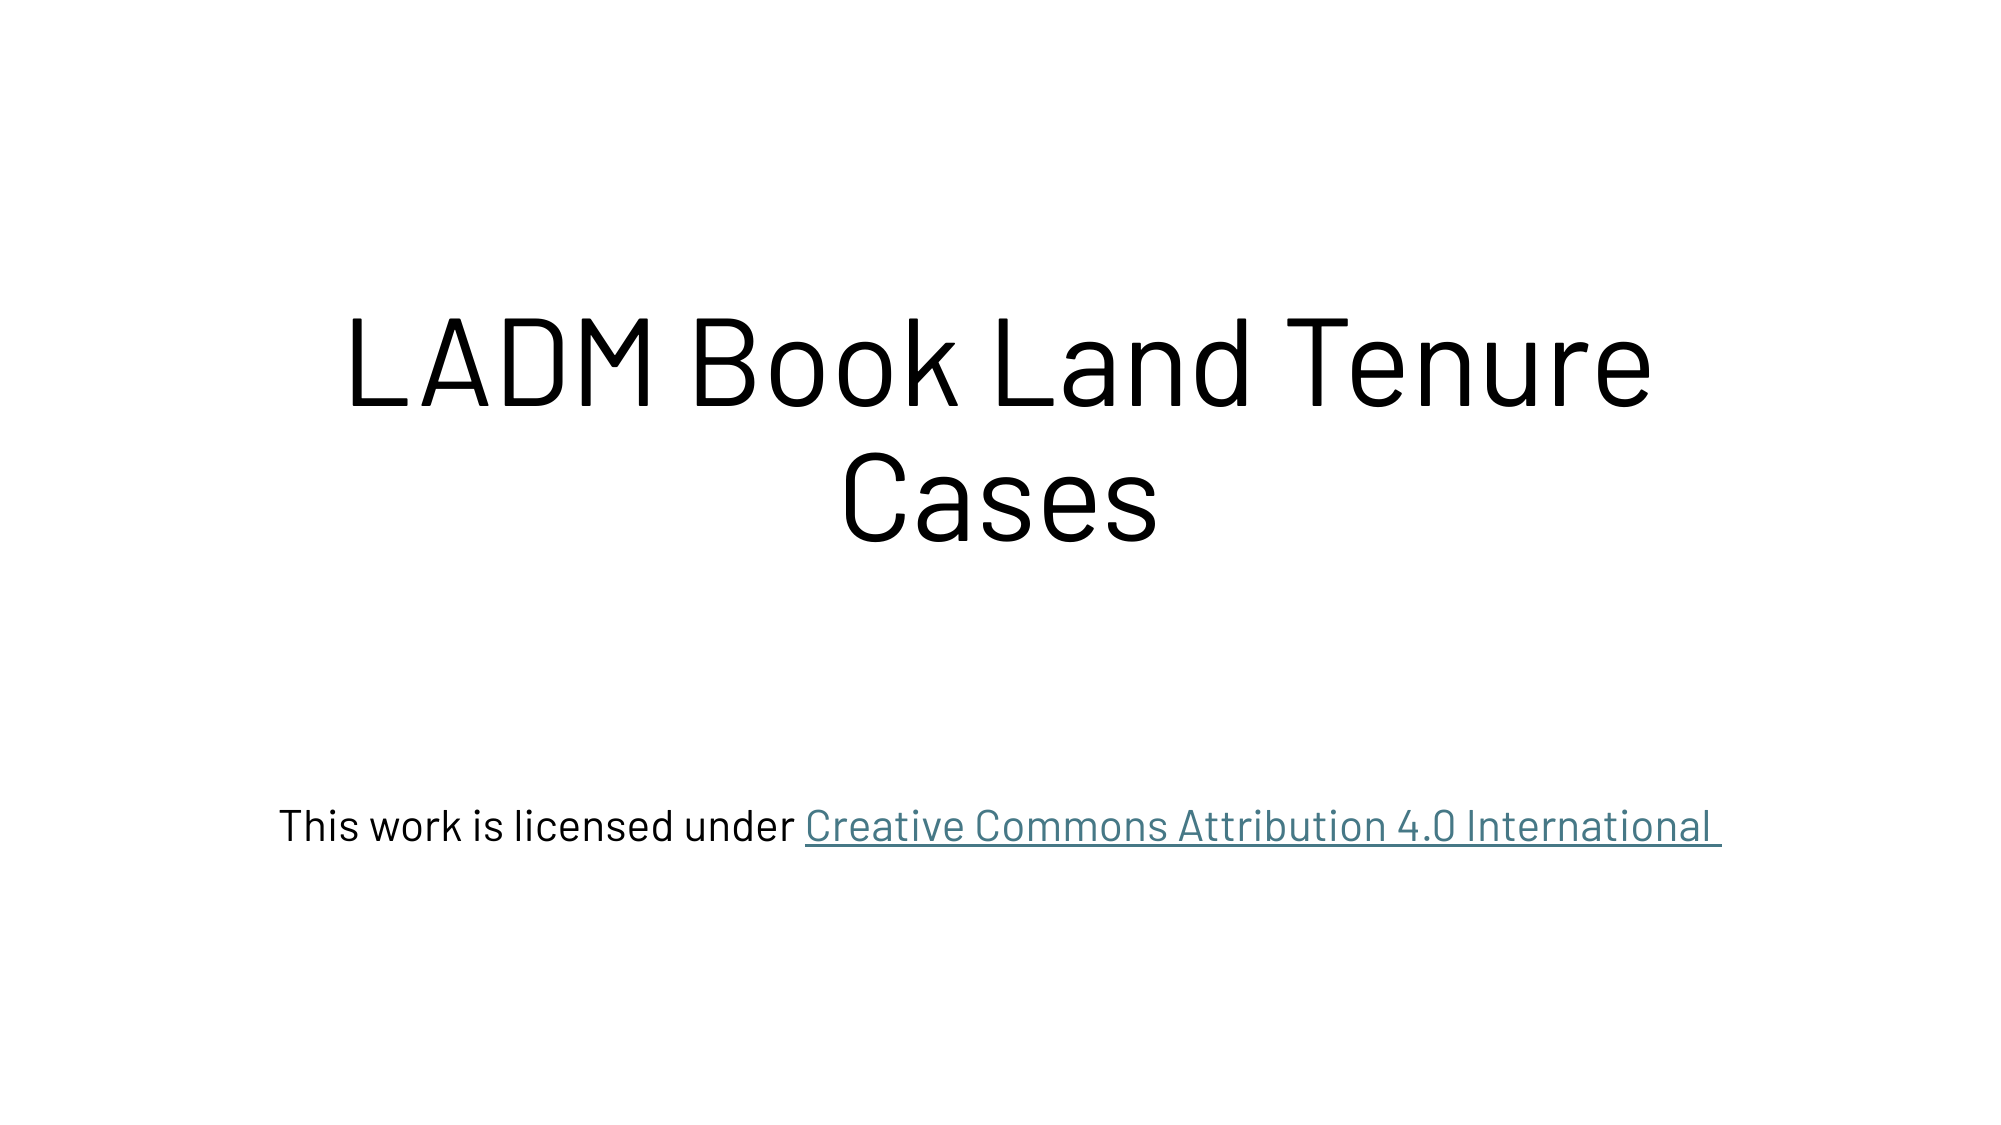

# LADM Book Land Tenure Cases

This work is licensed under Creative Commons Attribution 4.0 International